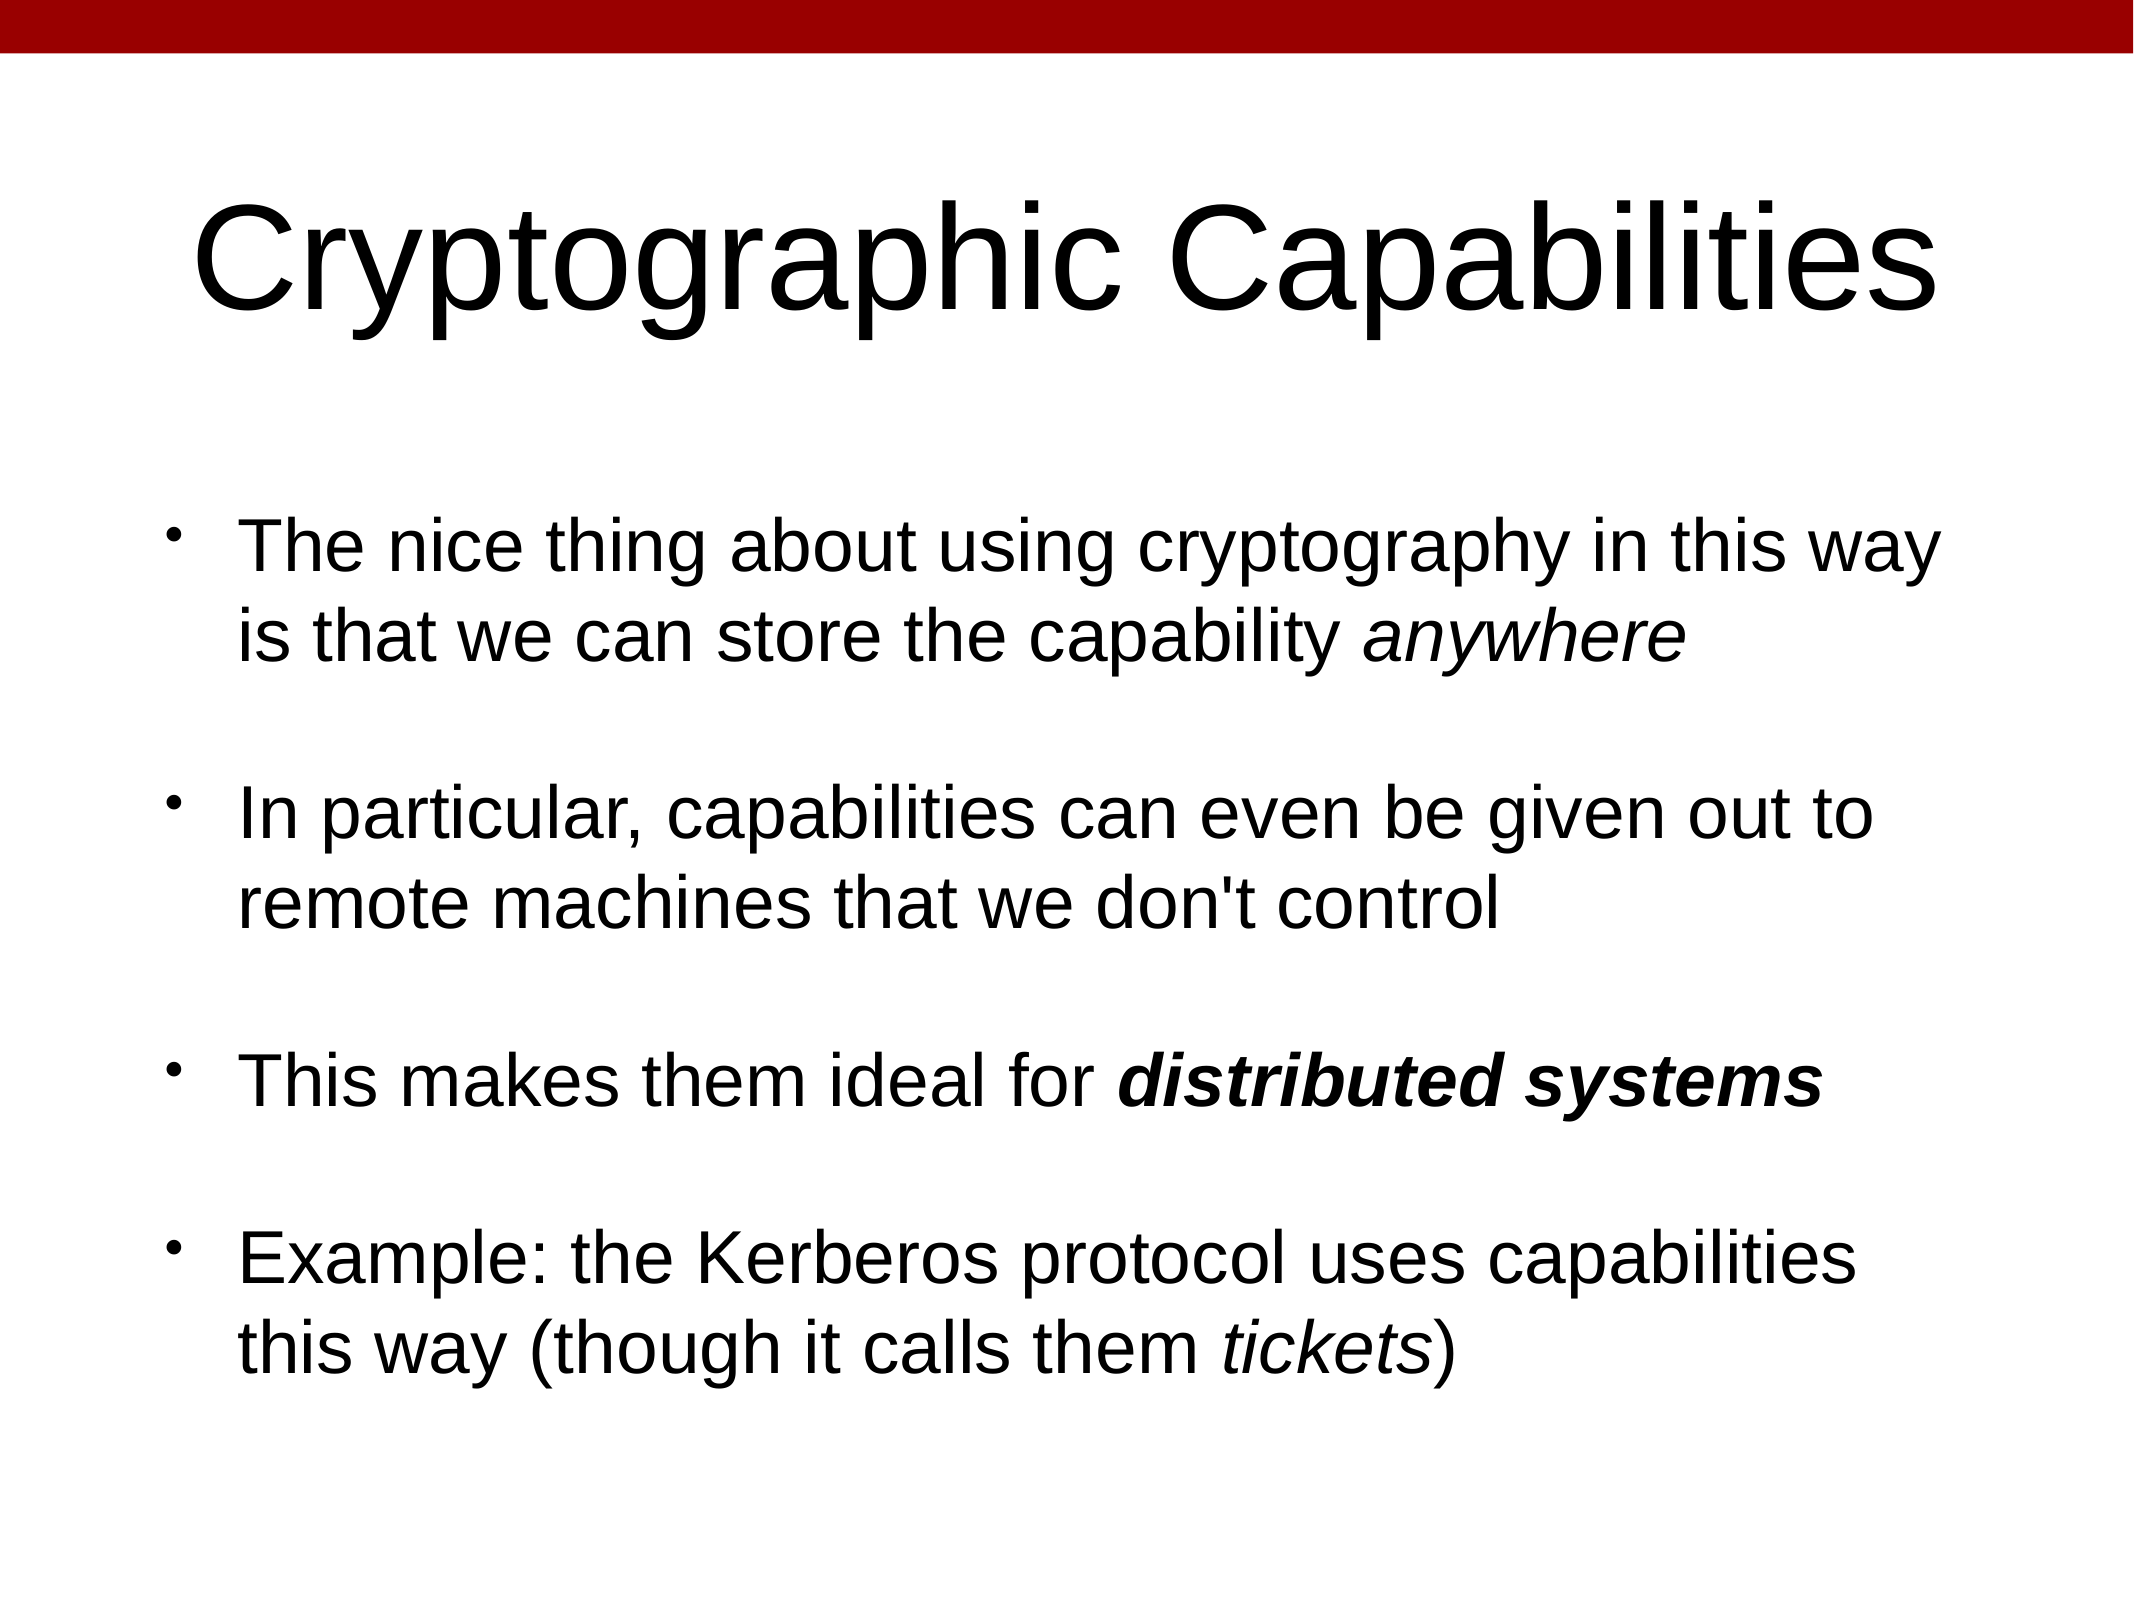

# Cryptographic Capabilities
The nice thing about using cryptography in this way is that we can store the capability anywhere
In particular, capabilities can even be given out to remote machines that we don't control
This makes them ideal for distributed systems
Example: the Kerberos protocol uses capabilities this way (though it calls them tickets)